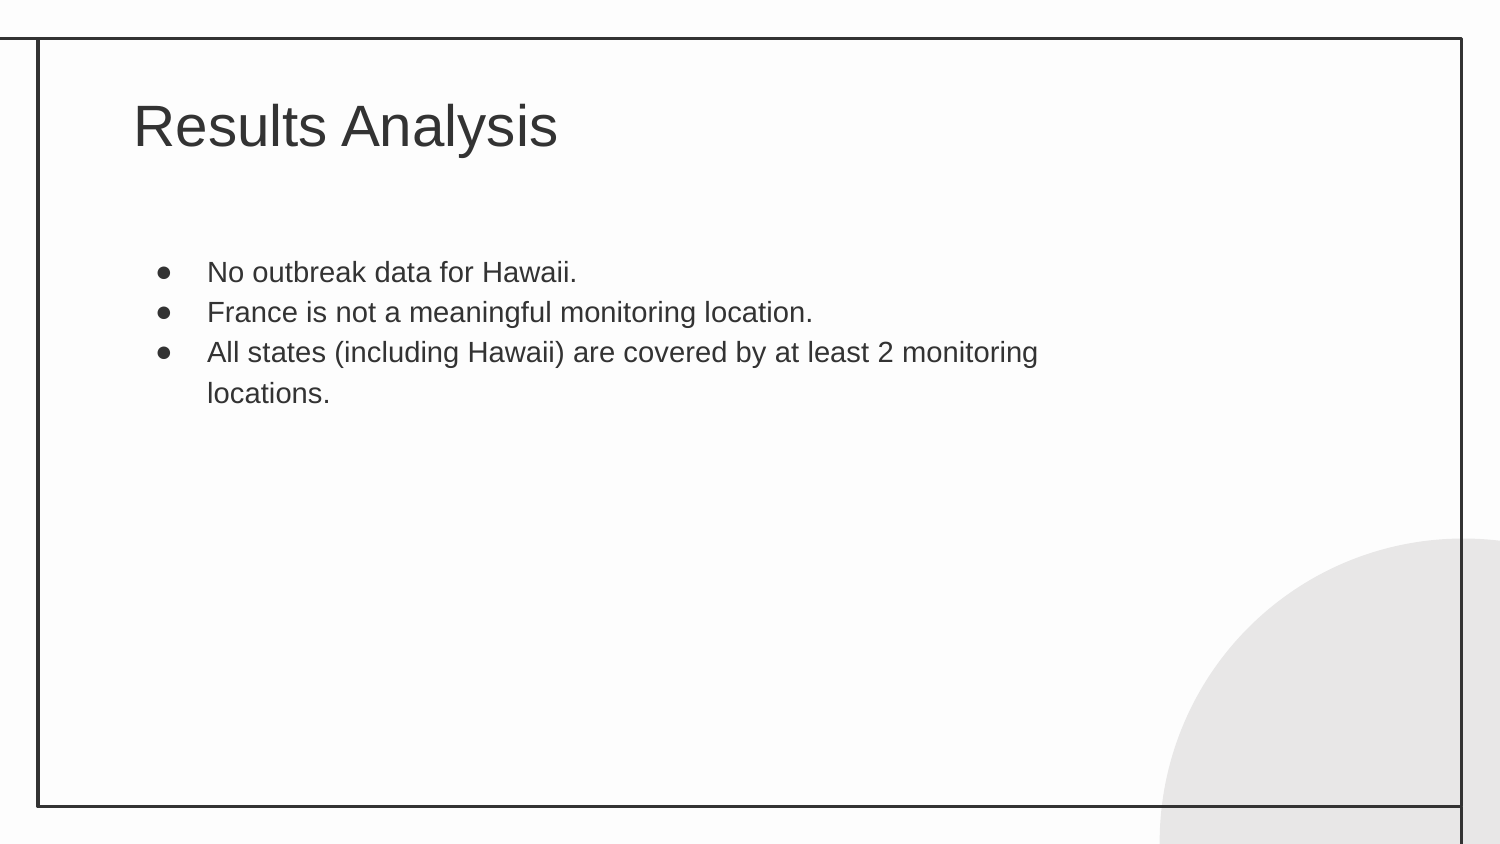

# Results Analysis
No outbreak data for Hawaii.
France is not a meaningful monitoring location.
All states (including Hawaii) are covered by at least 2 monitoring locations.